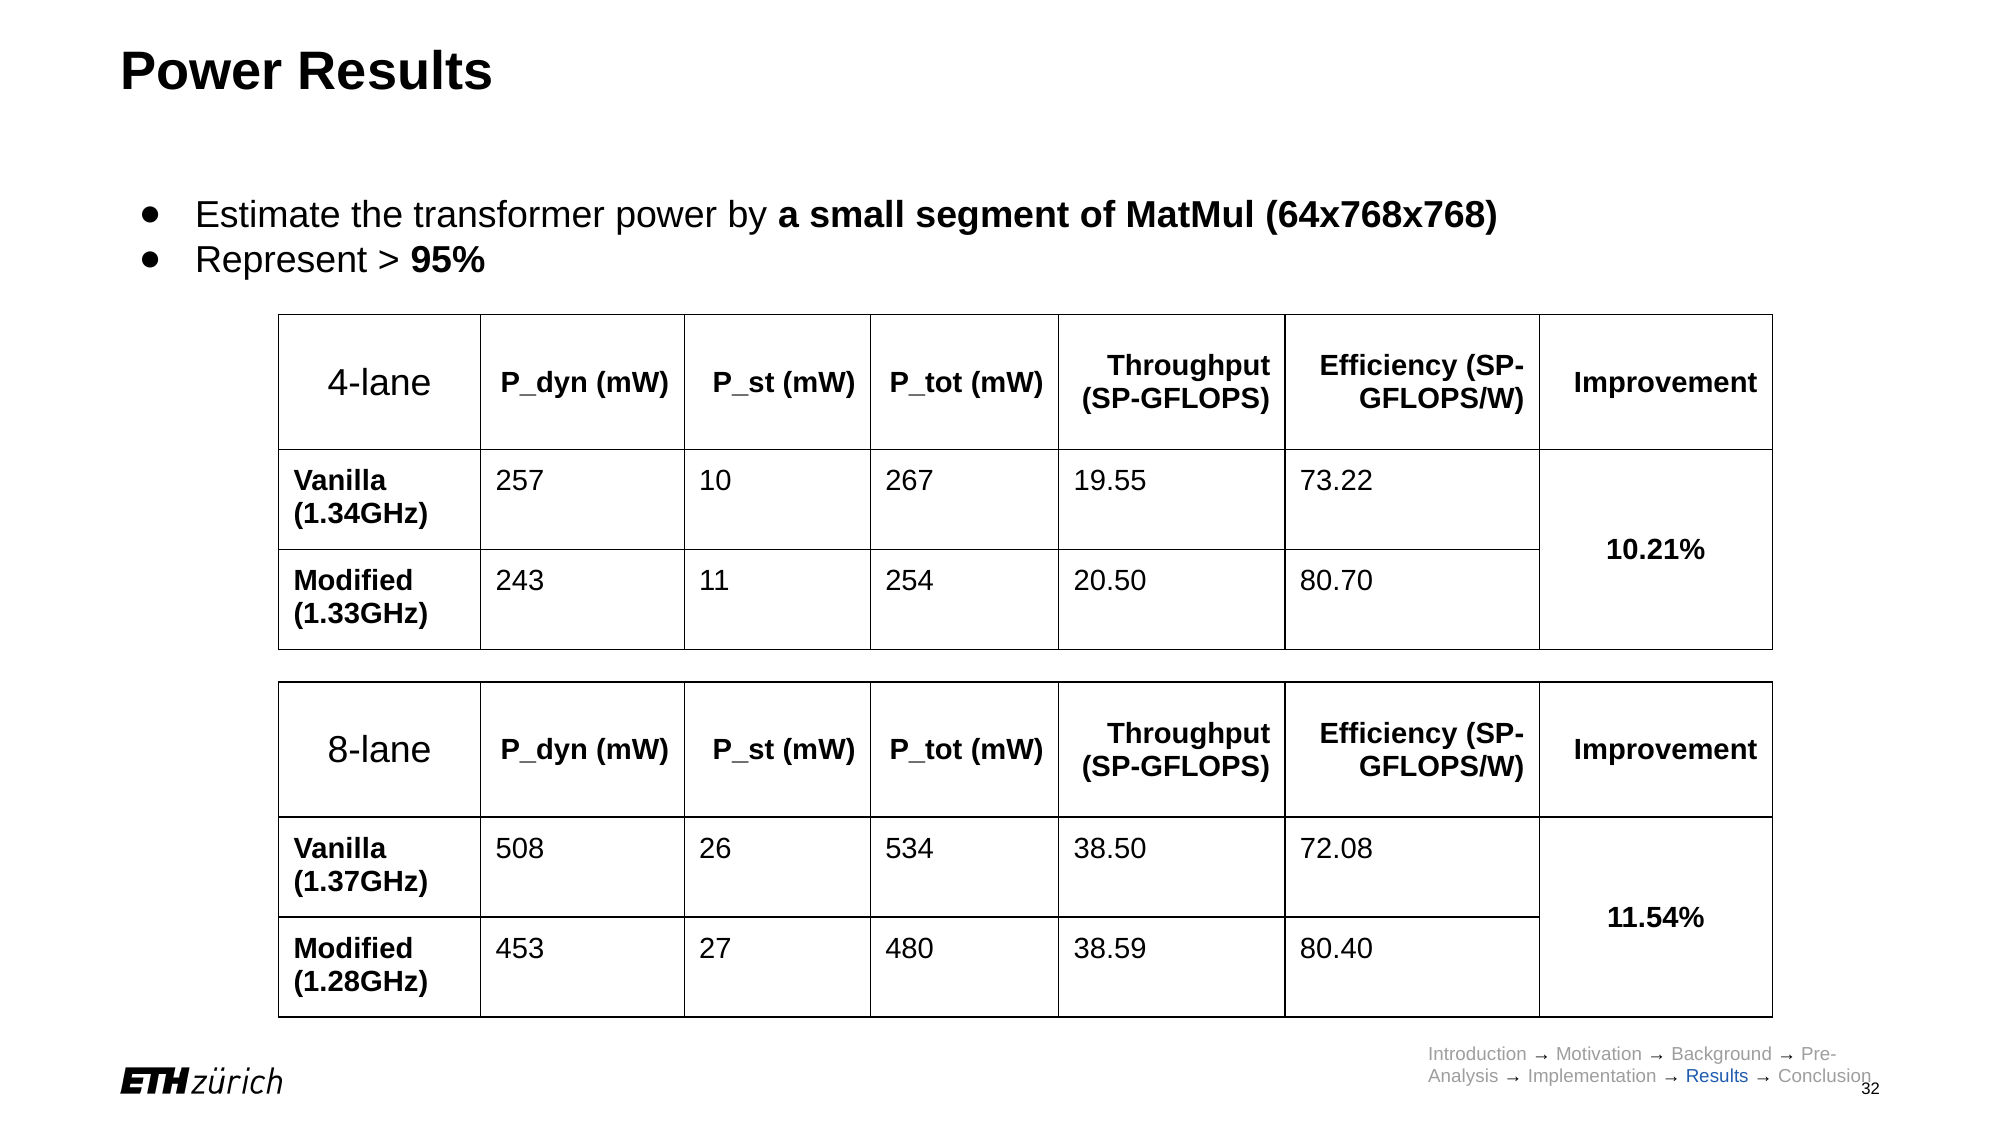

# Power Results
Estimate the transformer power by a small segment of MatMul (64x768x768)
Represent > 95%
| 4-lane | P\_dyn (mW) | P\_st (mW) | P\_tot (mW) | Throughput (SP-GFLOPS) | Efficiency (SP-GFLOPS/W) | Improvement |
| --- | --- | --- | --- | --- | --- | --- |
| Vanilla (1.34GHz) | 257 | 10 | 267 | 19.55 | 73.22 | 10.21% |
| Modified (1.33GHz) | 243 | 11 | 254 | 20.50 | 80.70 |  |
| 8-lane | P\_dyn (mW) | P\_st (mW) | P\_tot (mW) | Throughput (SP-GFLOPS) | Efficiency (SP-GFLOPS/W) | Improvement |
| --- | --- | --- | --- | --- | --- | --- |
| Vanilla (1.37GHz) | 508 | 26 | 534 | 38.50 | 72.08 | 11.54% |
| Modified (1.28GHz) | 453 | 27 | 480 | 38.59 | 80.40 |  |
Introduction → Motivation → Background → Pre-Analysis → Implementation → Results → Conclusion
32